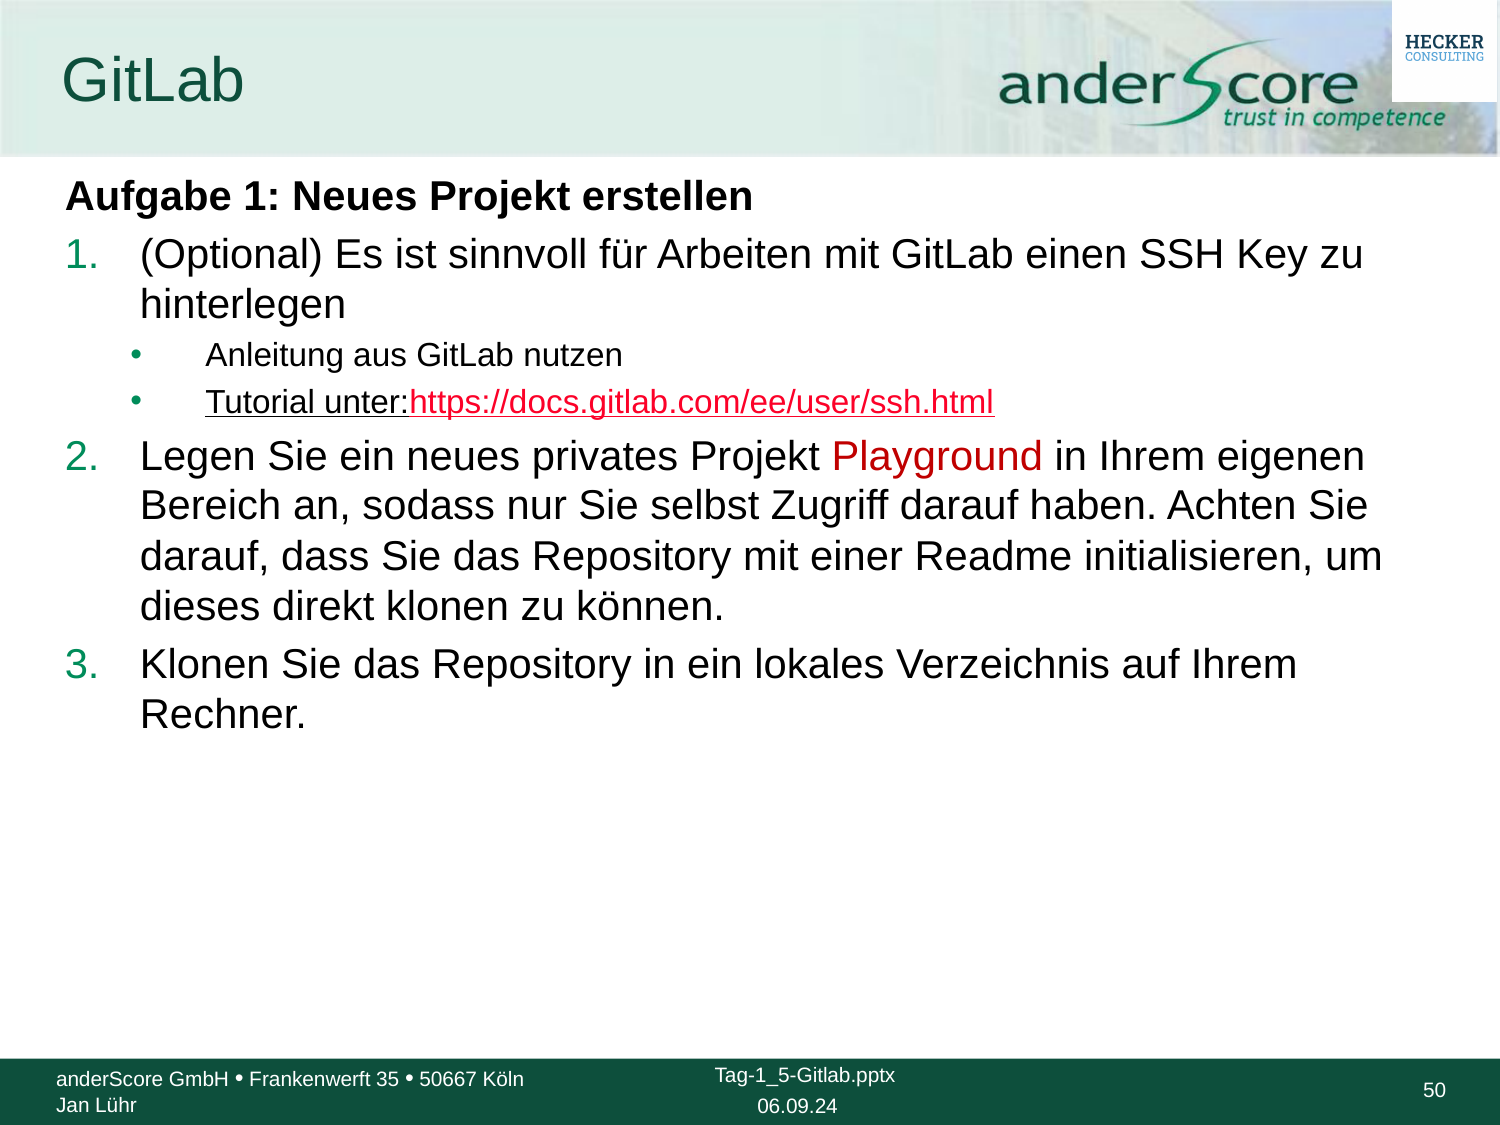

# GitLab
Aufgabe 1: Neues Projekt erstellen
(Optional) Es ist sinnvoll für Arbeiten mit GitLab einen SSH Key zu hinterlegen
Anleitung aus GitLab nutzen
Tutorial unter:
https://docs.gitlab.com/ee/user/ssh.html
Legen Sie ein neues privates Projekt Playground in Ihrem eigenen Bereich an, sodass nur Sie selbst Zugriff darauf haben. Achten Sie darauf, dass Sie das Repository mit einer Readme initialisieren, um dieses direkt klonen zu können.
Klonen Sie das Repository in ein lokales Verzeichnis auf Ihrem Rechner.